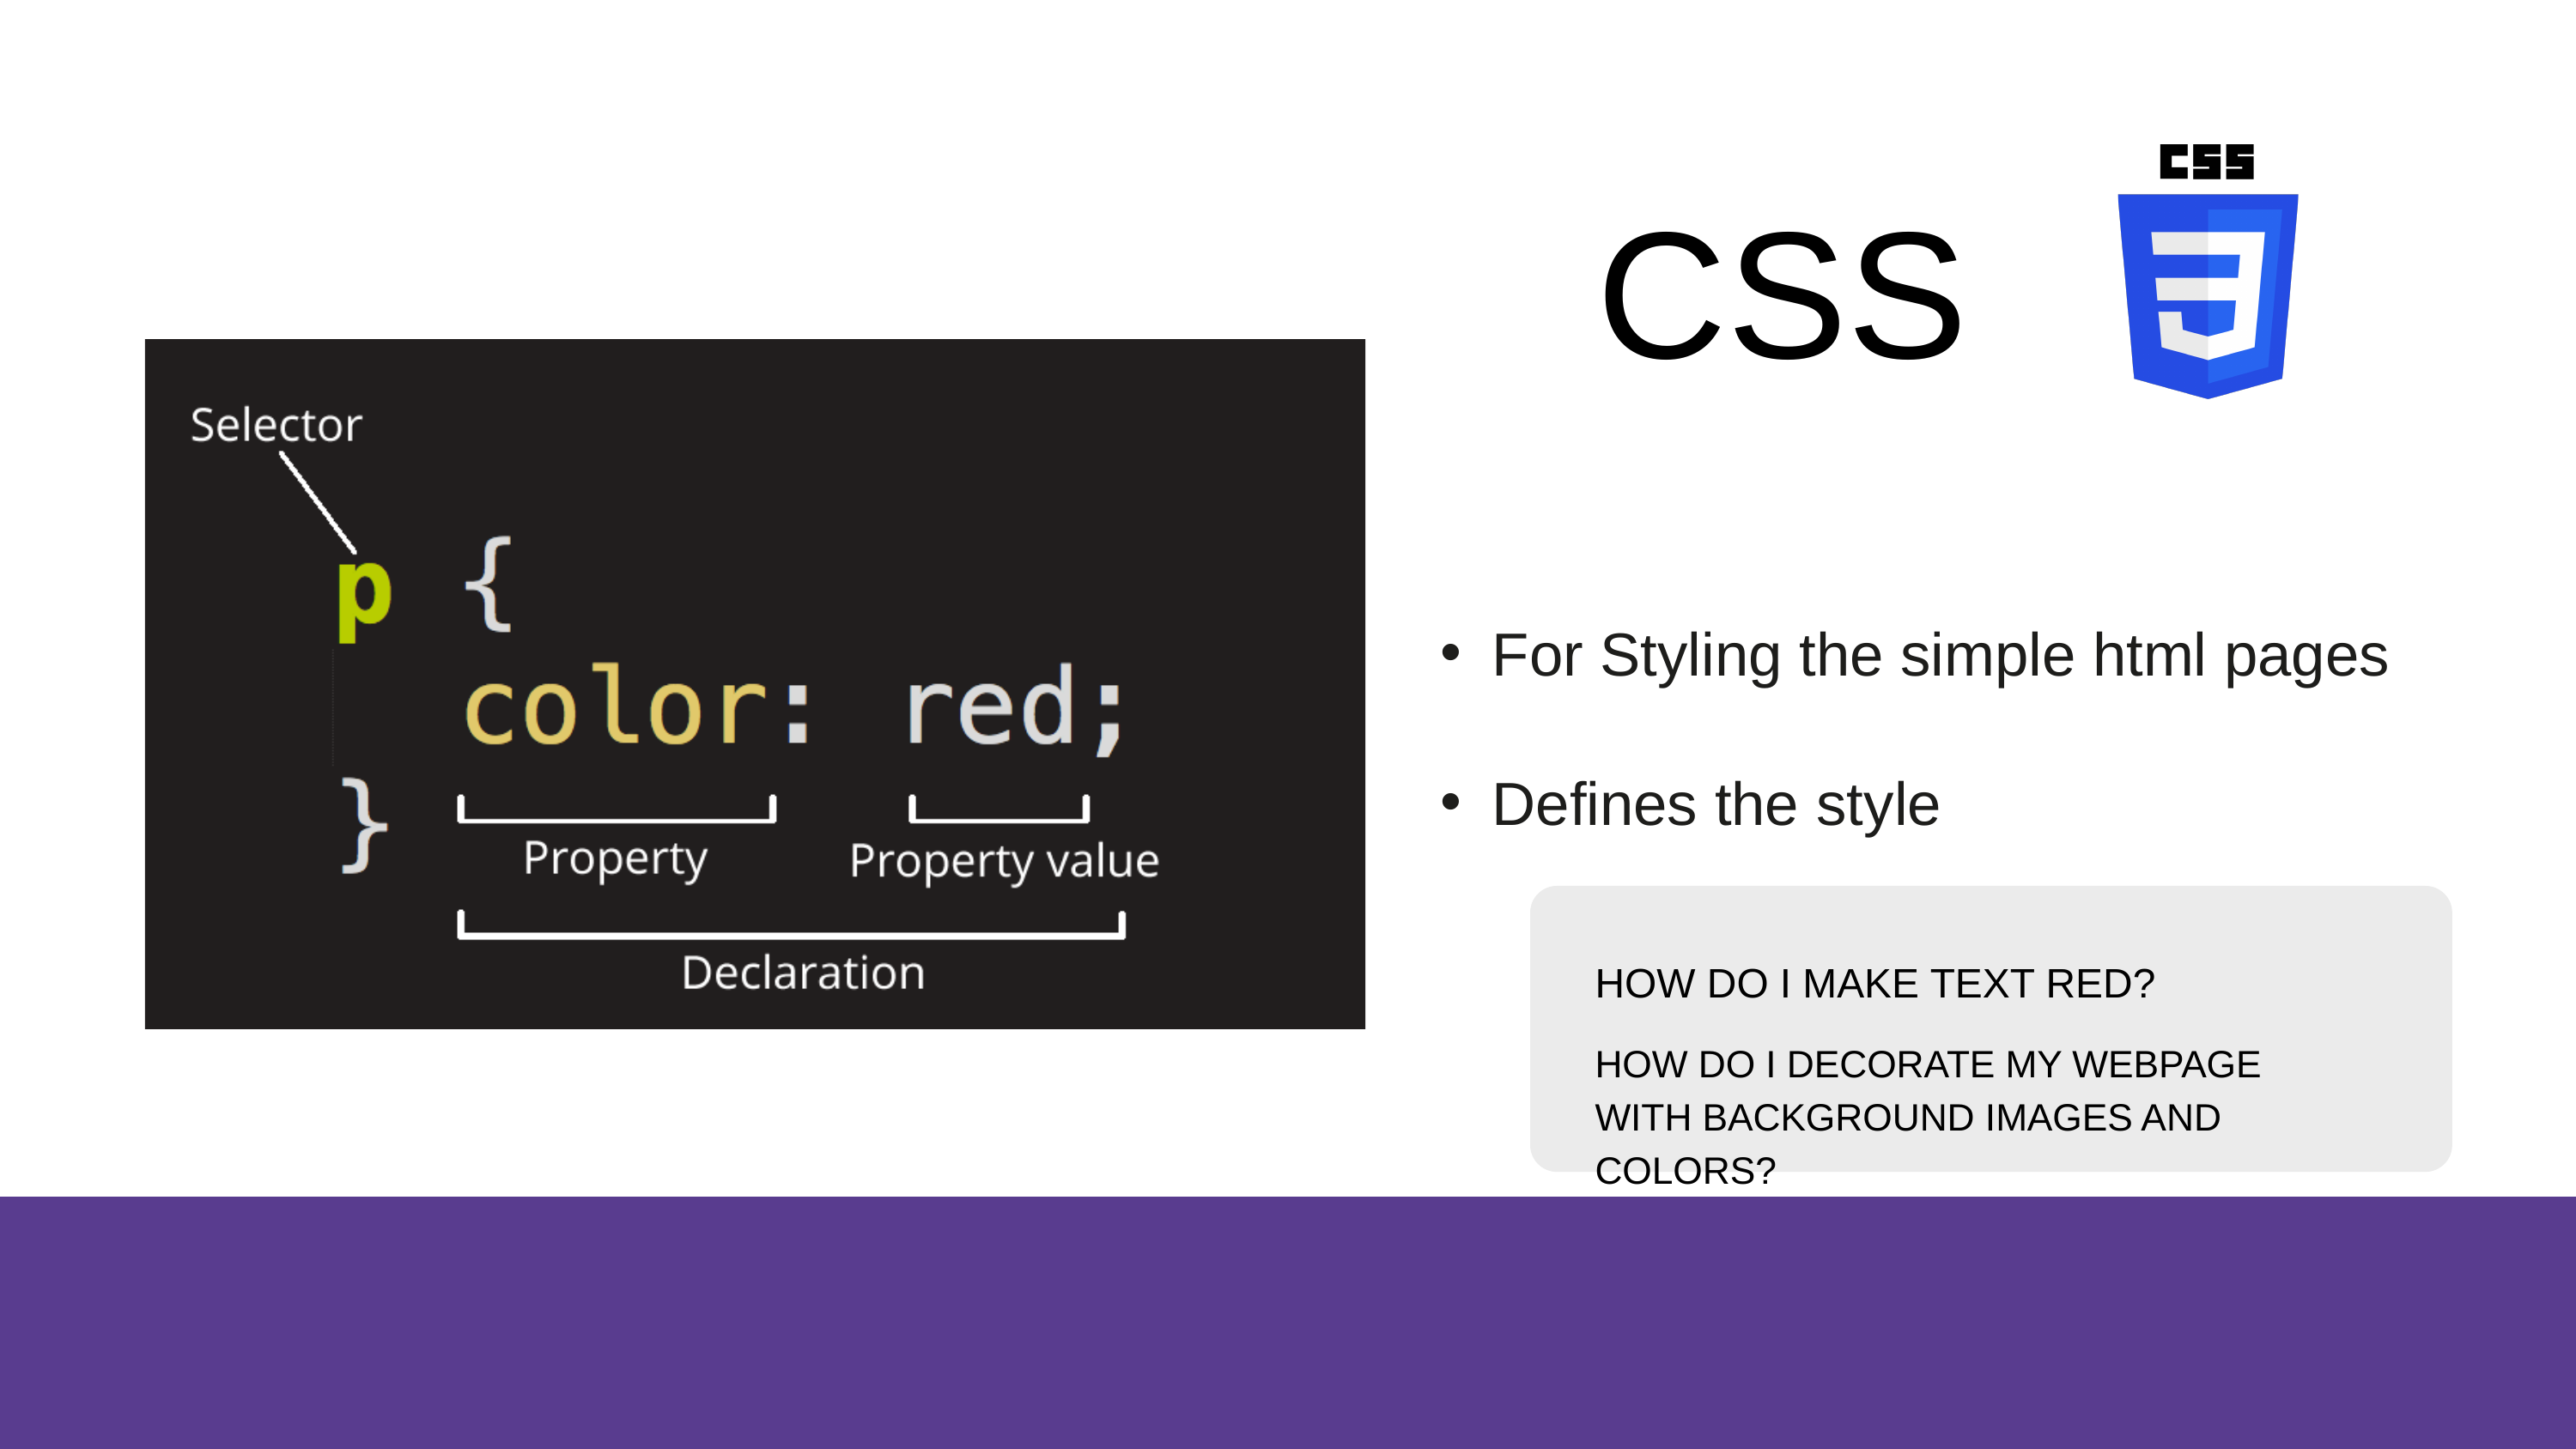

CSS

For Styling the simple html pages
Defines the style

HOW DO I MAKE TEXT RED?
HOW DO I DECORATE MY WEBPAGE
WITH BACKGROUND IMAGES AND COLORS?